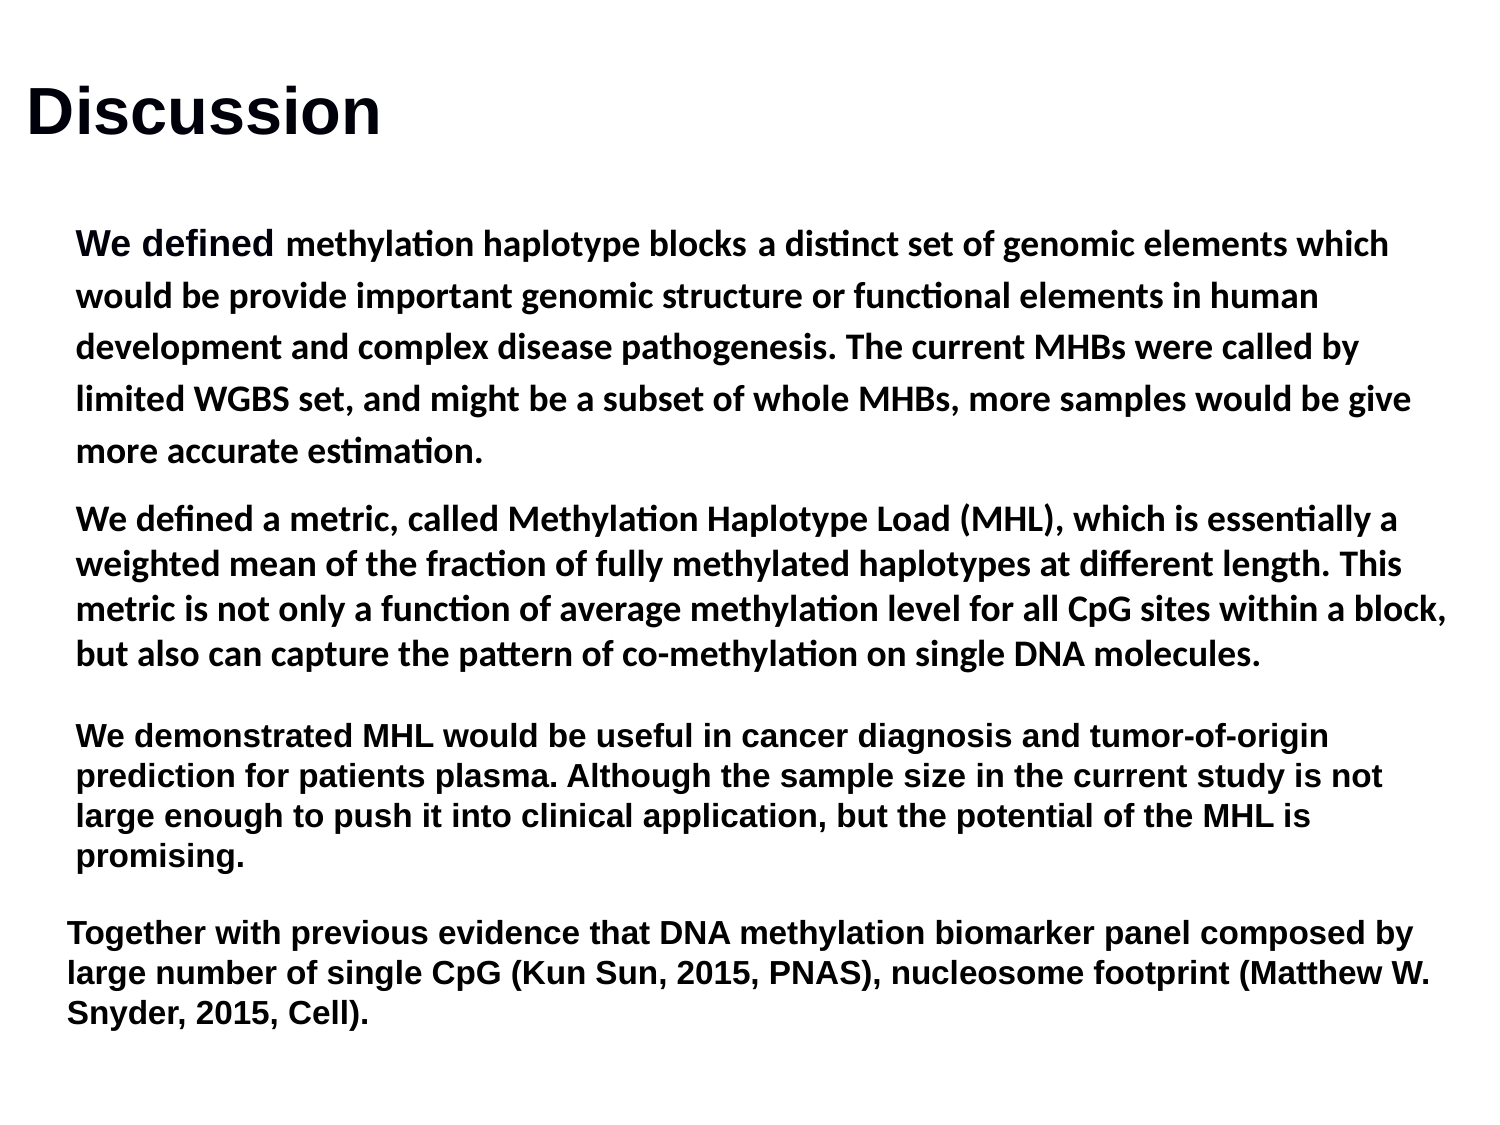

Discussion

We defined methylation haplotype blocks a distinct set of genomic elements which would be provide important genomic structure or functional elements in human development and complex disease pathogenesis. The current MHBs were called by limited WGBS set, and might be a subset of whole MHBs, more samples would be give more accurate estimation.
We defined a metric, called Methylation Haplotype Load (MHL), which is essentially a weighted mean of the fraction of fully methylated haplotypes at different length. This metric is not only a function of average methylation level for all CpG sites within a block, but also can capture the pattern of co-methylation on single DNA molecules.
We demonstrated MHL would be useful in cancer diagnosis and tumor-of-origin prediction for patients plasma. Although the sample size in the current study is not large enough to push it into clinical application, but the potential of the MHL is promising.
Together with previous evidence that DNA methylation biomarker panel composed by large number of single CpG (Kun Sun, 2015, PNAS), nucleosome footprint (Matthew W. Snyder, 2015, Cell).